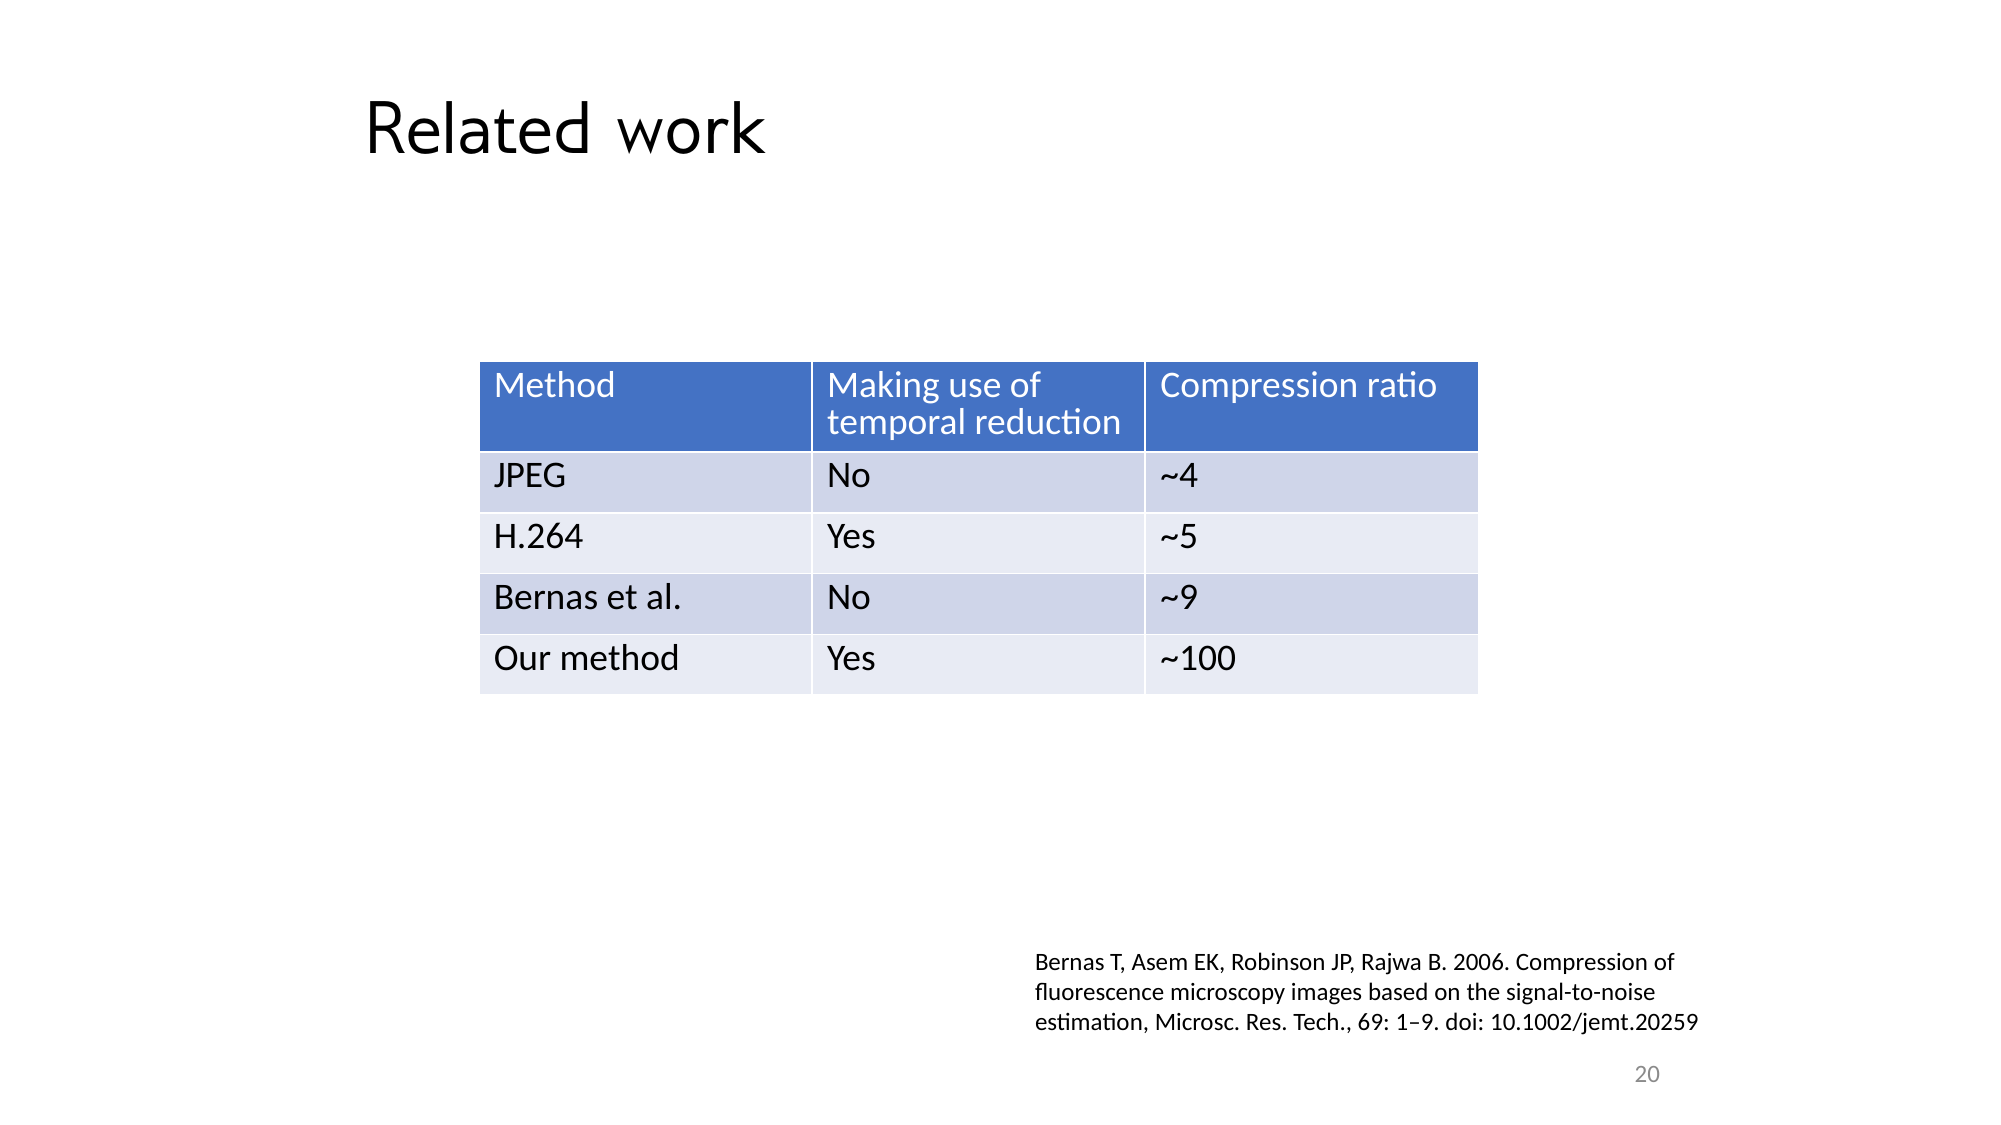

Related work
| Method | Making use of temporal reduction | Compression ratio |
| --- | --- | --- |
| JPEG | No | ~4 |
| H.264 | Yes | ~5 |
| Bernas et al. | No | ~9 |
| Our method | Yes | ~100 |
Bernas T, Asem EK, Robinson JP, Rajwa B. 2006. Compression of fluorescence microscopy images based on the signal-to-noise estimation, Microsc. Res. Tech., 69: 1–9. doi: 10.1002/jemt.20259
20